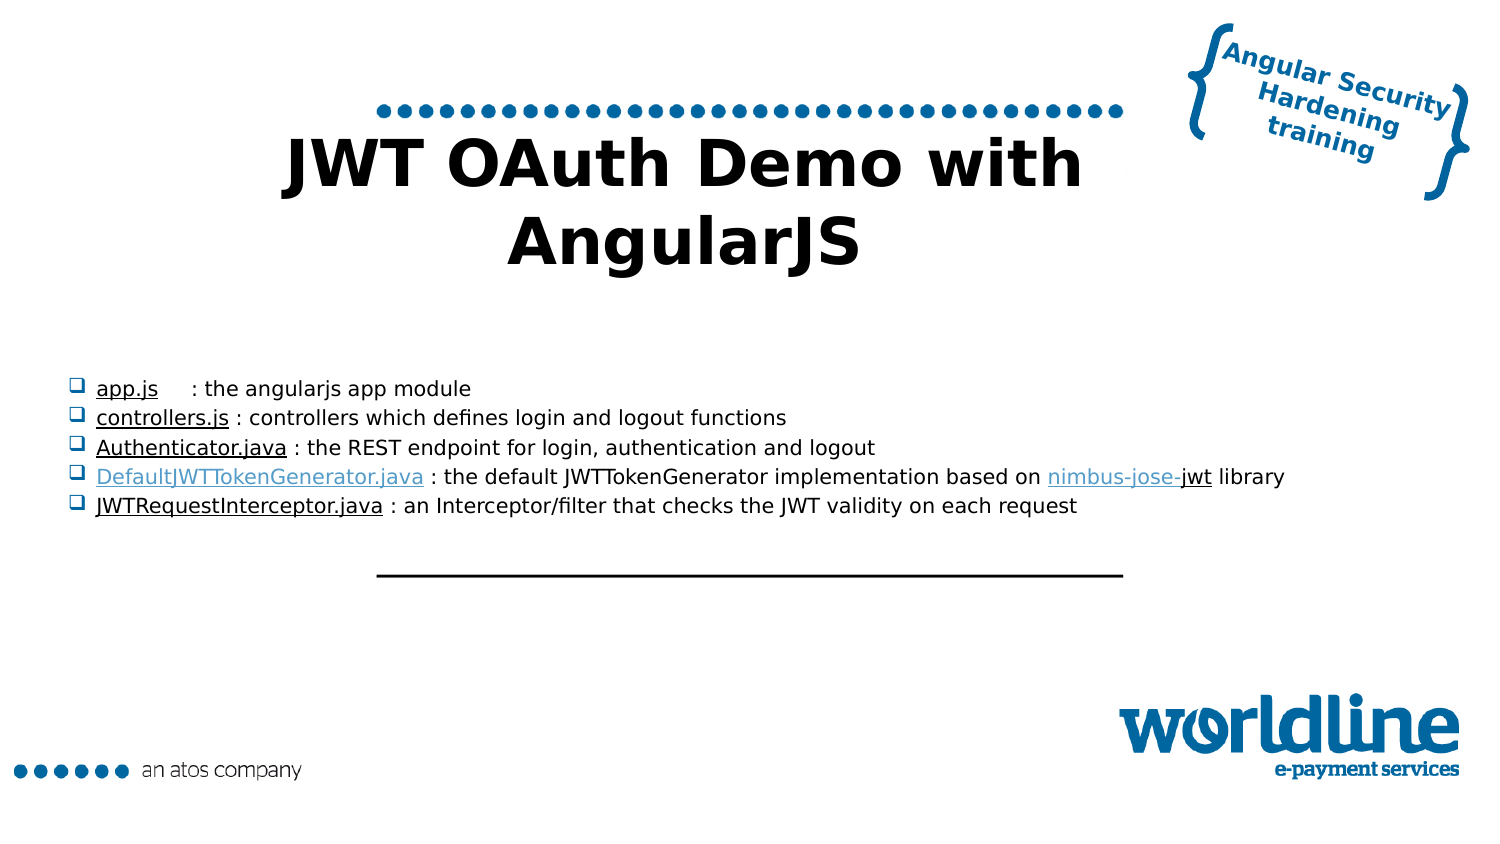

# JWT OAuth Demo with AngularJS

app.js     : the angularjs app module
controllers.js : controllers which defines login and logout functions
Authenticator.java : the REST endpoint for login, authentication and logout
DefaultJWTTokenGenerator.java : the default JWTTokenGenerator implementation based on nimbus-jose-jwt library
JWTRequestInterceptor.java : an Interceptor/filter that checks the JWT validity on each request